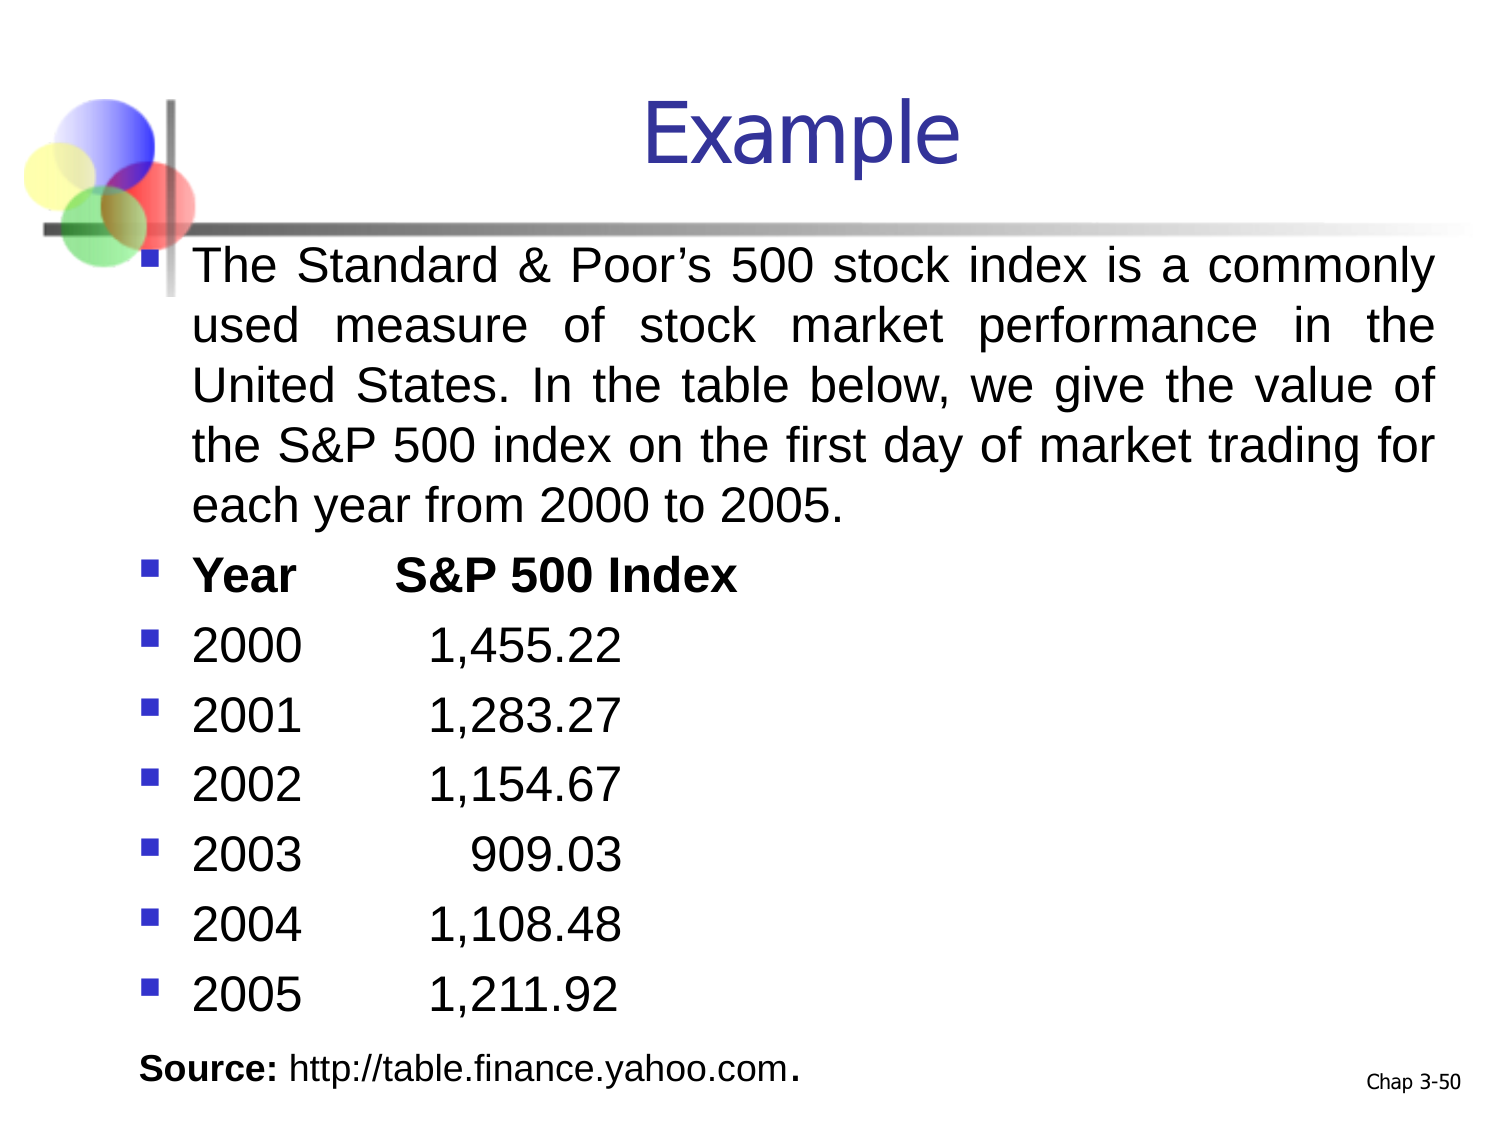

# Example
The Standard & Poor’s 500 stock index is a commonly used measure of stock market performance in the United States. In the table below, we give the value of the S&P 500 index on the first day of market trading for each year from 2000 to 2005.
Year       S&P 500 Index
2000         1,455.22
2001         1,283.27
2002         1,154.67
2003            909.03
2004         1,108.48
2005         1,211.92
Source: http://table.finance.yahoo.com.
Chap 3-50